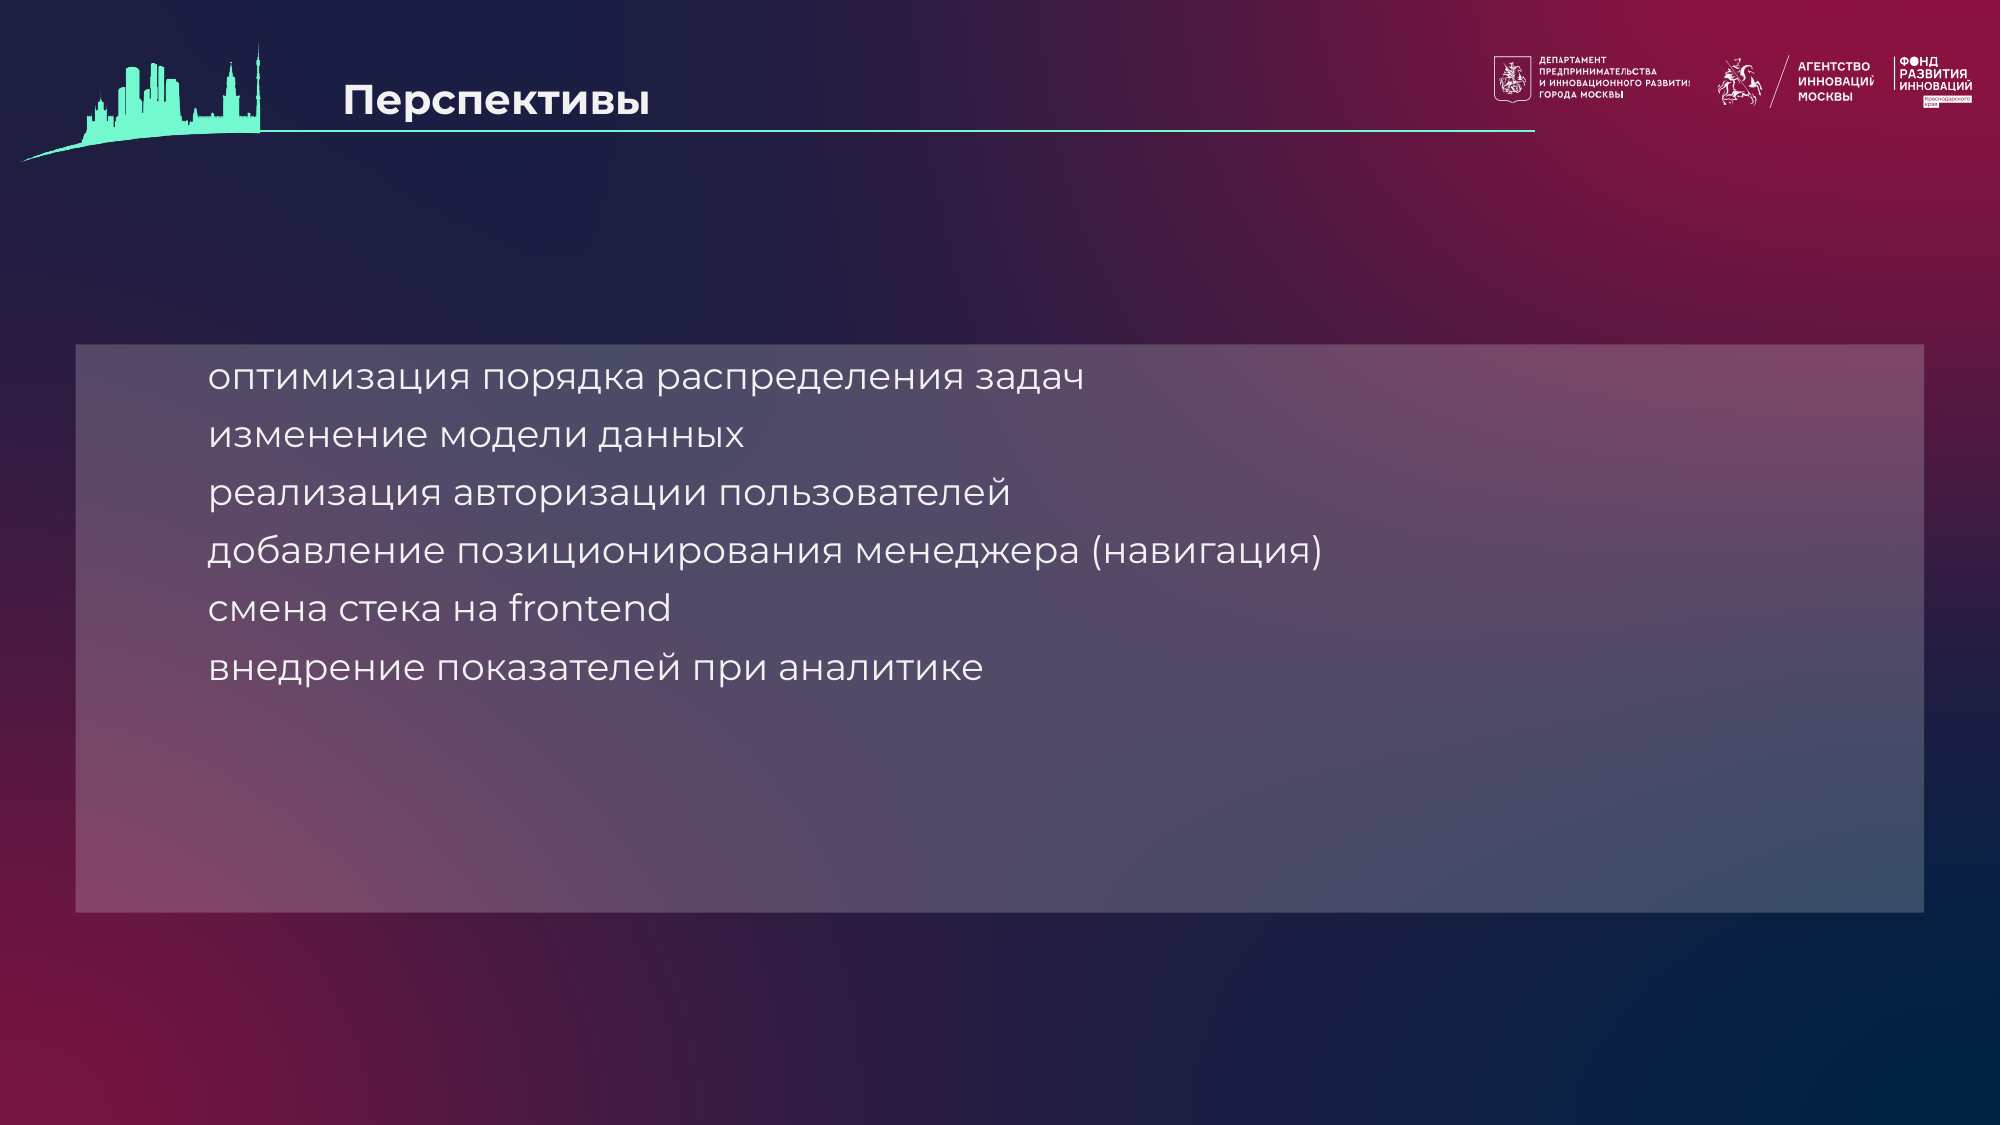

Перспективы
оптимизация порядка распределения задач
изменение модели данных
реализация авторизации пользователей
добавление позиционирования менеджера (навигация)
смена стека на frontend
внедрение показателей при аналитике